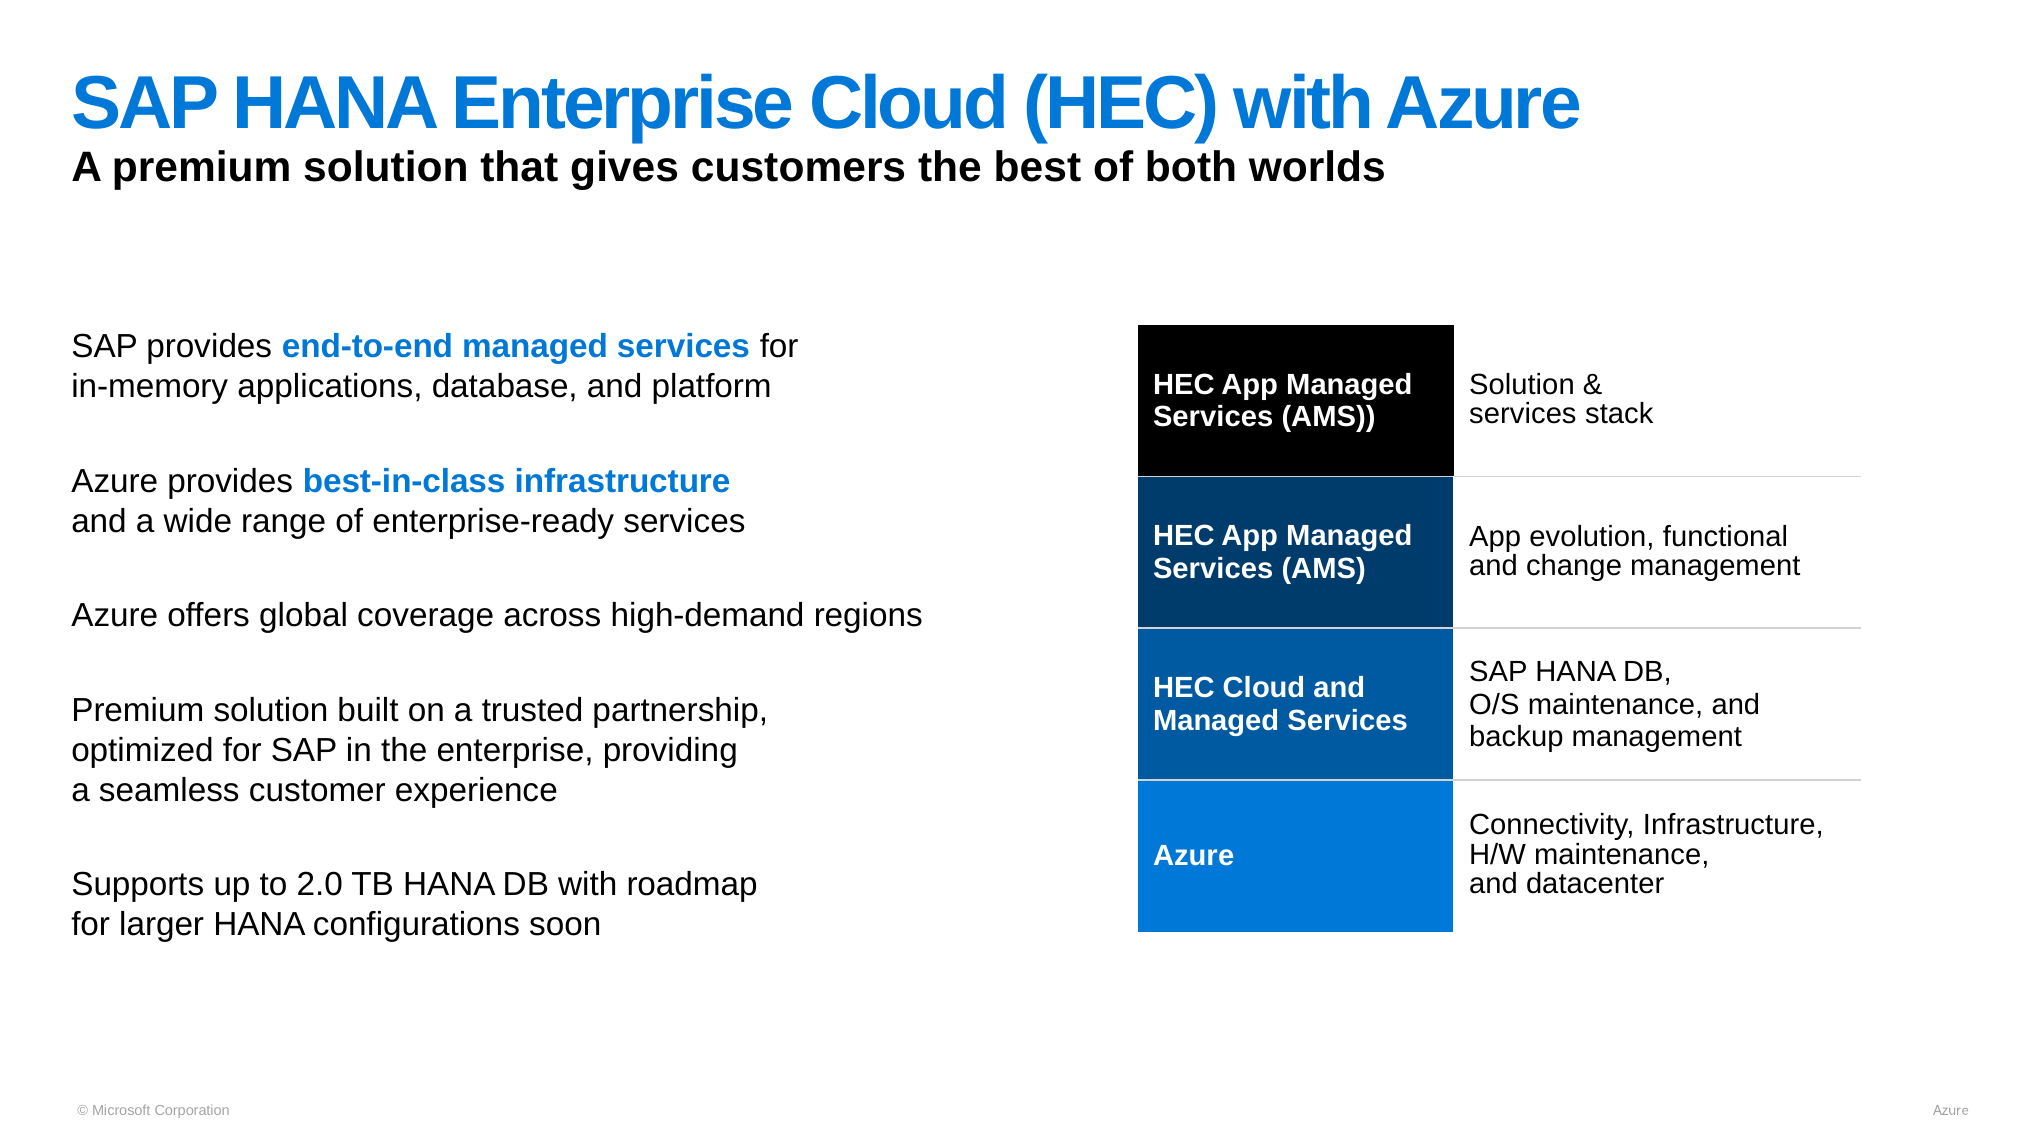

# SAP HANA Enterprise Cloud (HEC) with Azure A premium solution that gives customers the best of both worlds
SAP provides end-to-end managed services for
in-memory applications, database, and platform
Azure provides best-in-class infrastructure
and a wide range of enterprise-ready services
Azure offers global coverage across high-demand regions
Premium solution built on a trusted partnership,
optimized for SAP in the enterprise, providing
a seamless customer experience
Supports up to 2.0 TB HANA DB with roadmap
for larger HANA configurations soon
| HEC App Managed Services (AMS)) | Solution & services stack |
| --- | --- |
| HEC App Managed Services (AMS) | App evolution, functional and change management |
| HEC Cloud and Managed Services | SAP HANA DB, O/S maintenance, and backup management |
| Azure | Connectivity, Infrastructure, H/W maintenance, and datacenter |